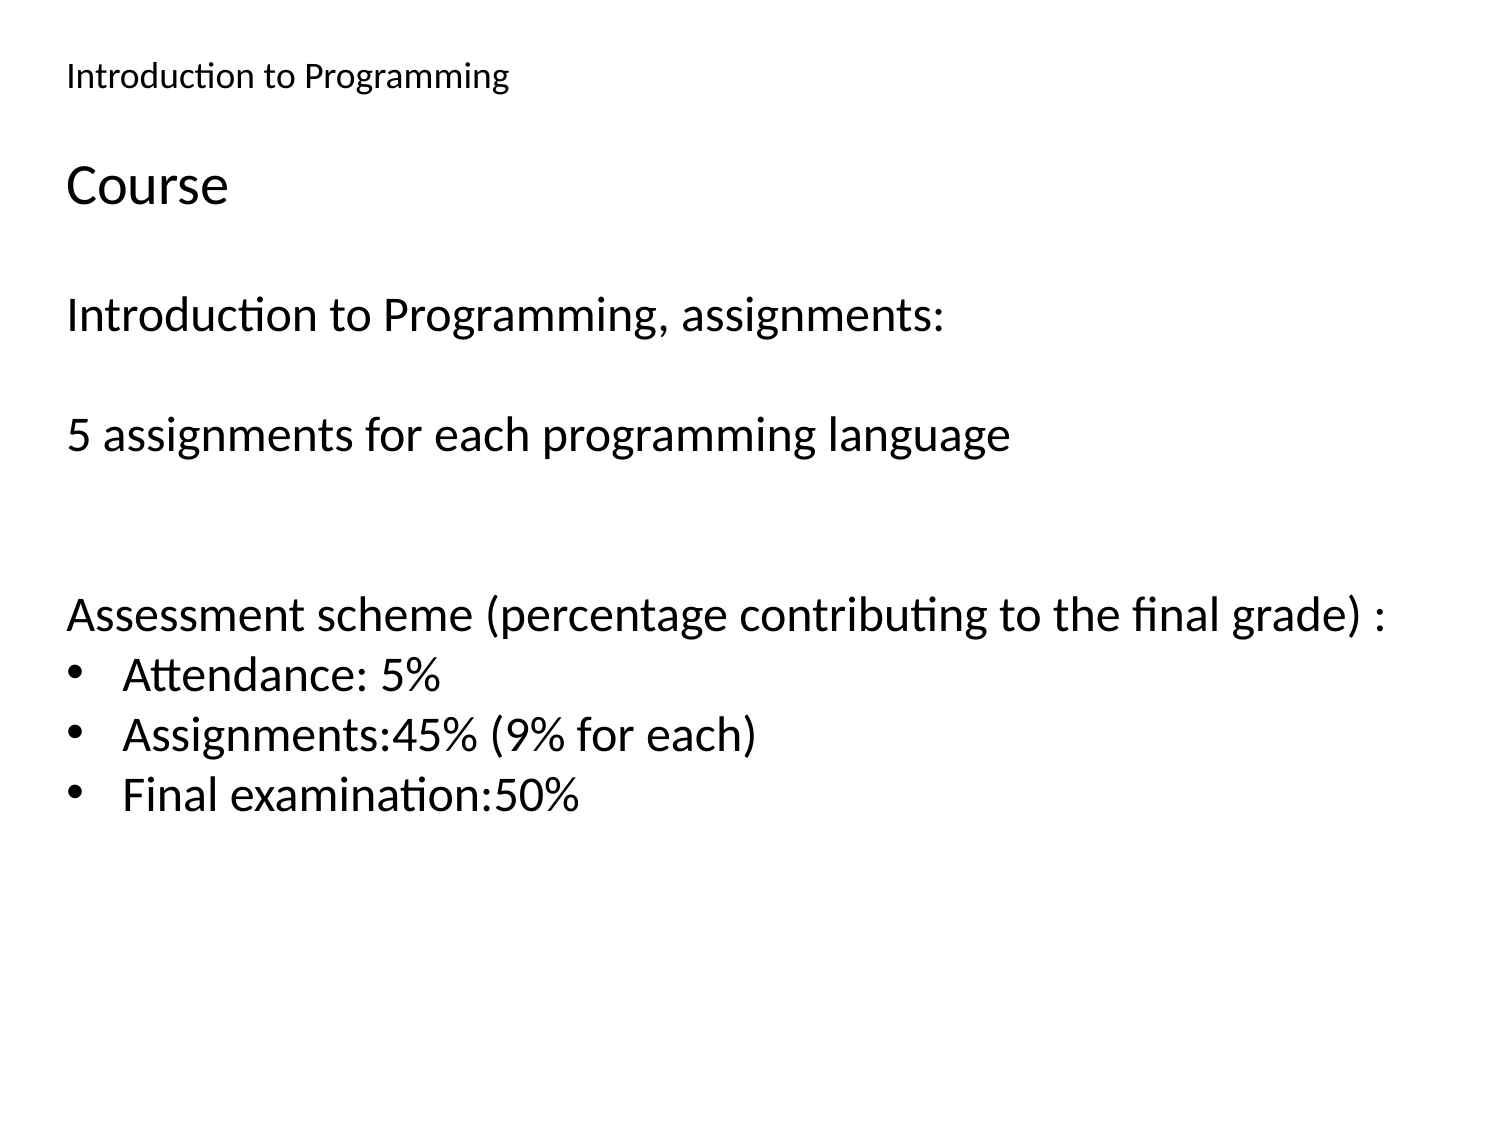

Introduction to Programming
Course

Introduction to Programming, assignments:

5 assignments for each programming language

Assessment scheme (percentage contributing to the final grade) :
Attendance: 5%
Assignments:45% (9% for each)
Final examination:50%